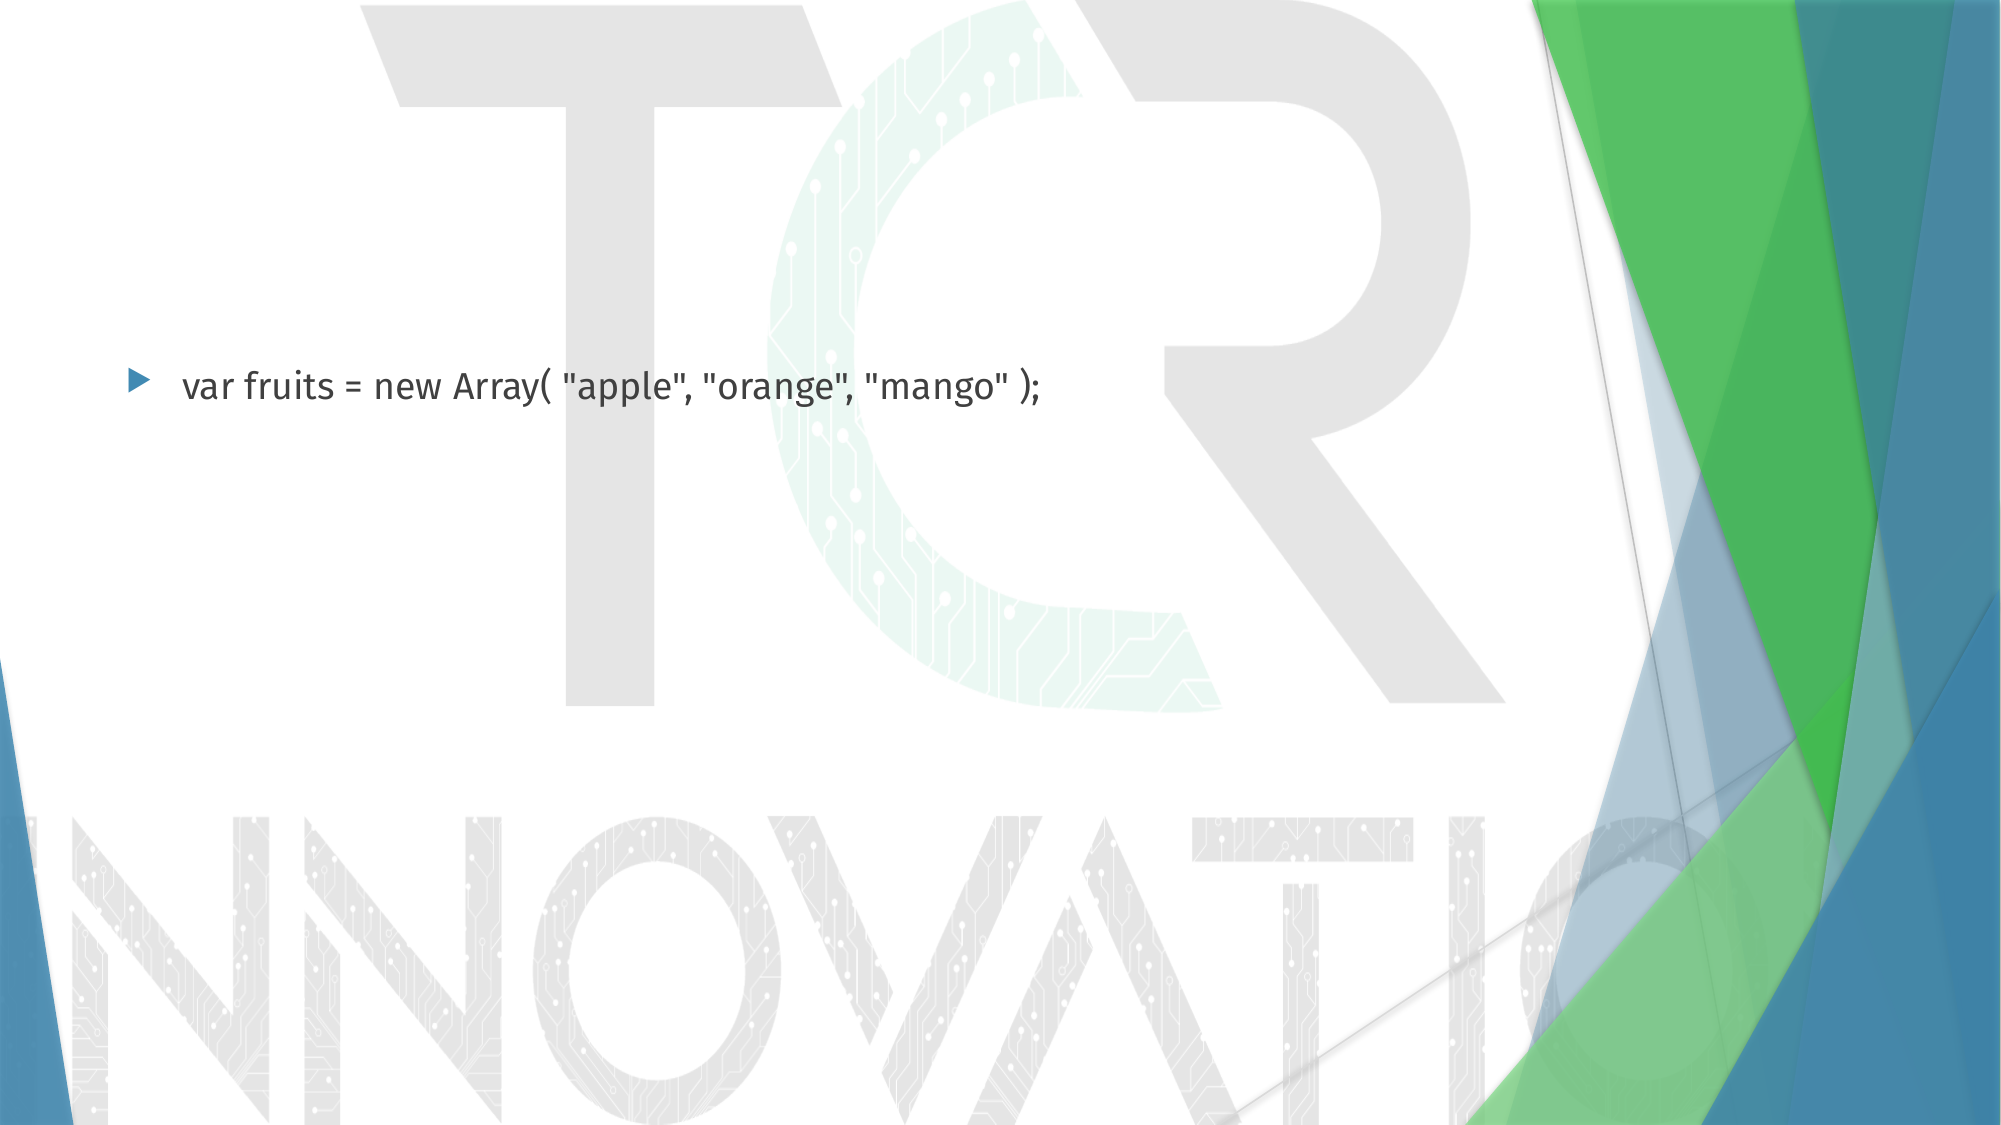

#
var fruits = new Array( "apple", "orange", "mango" );